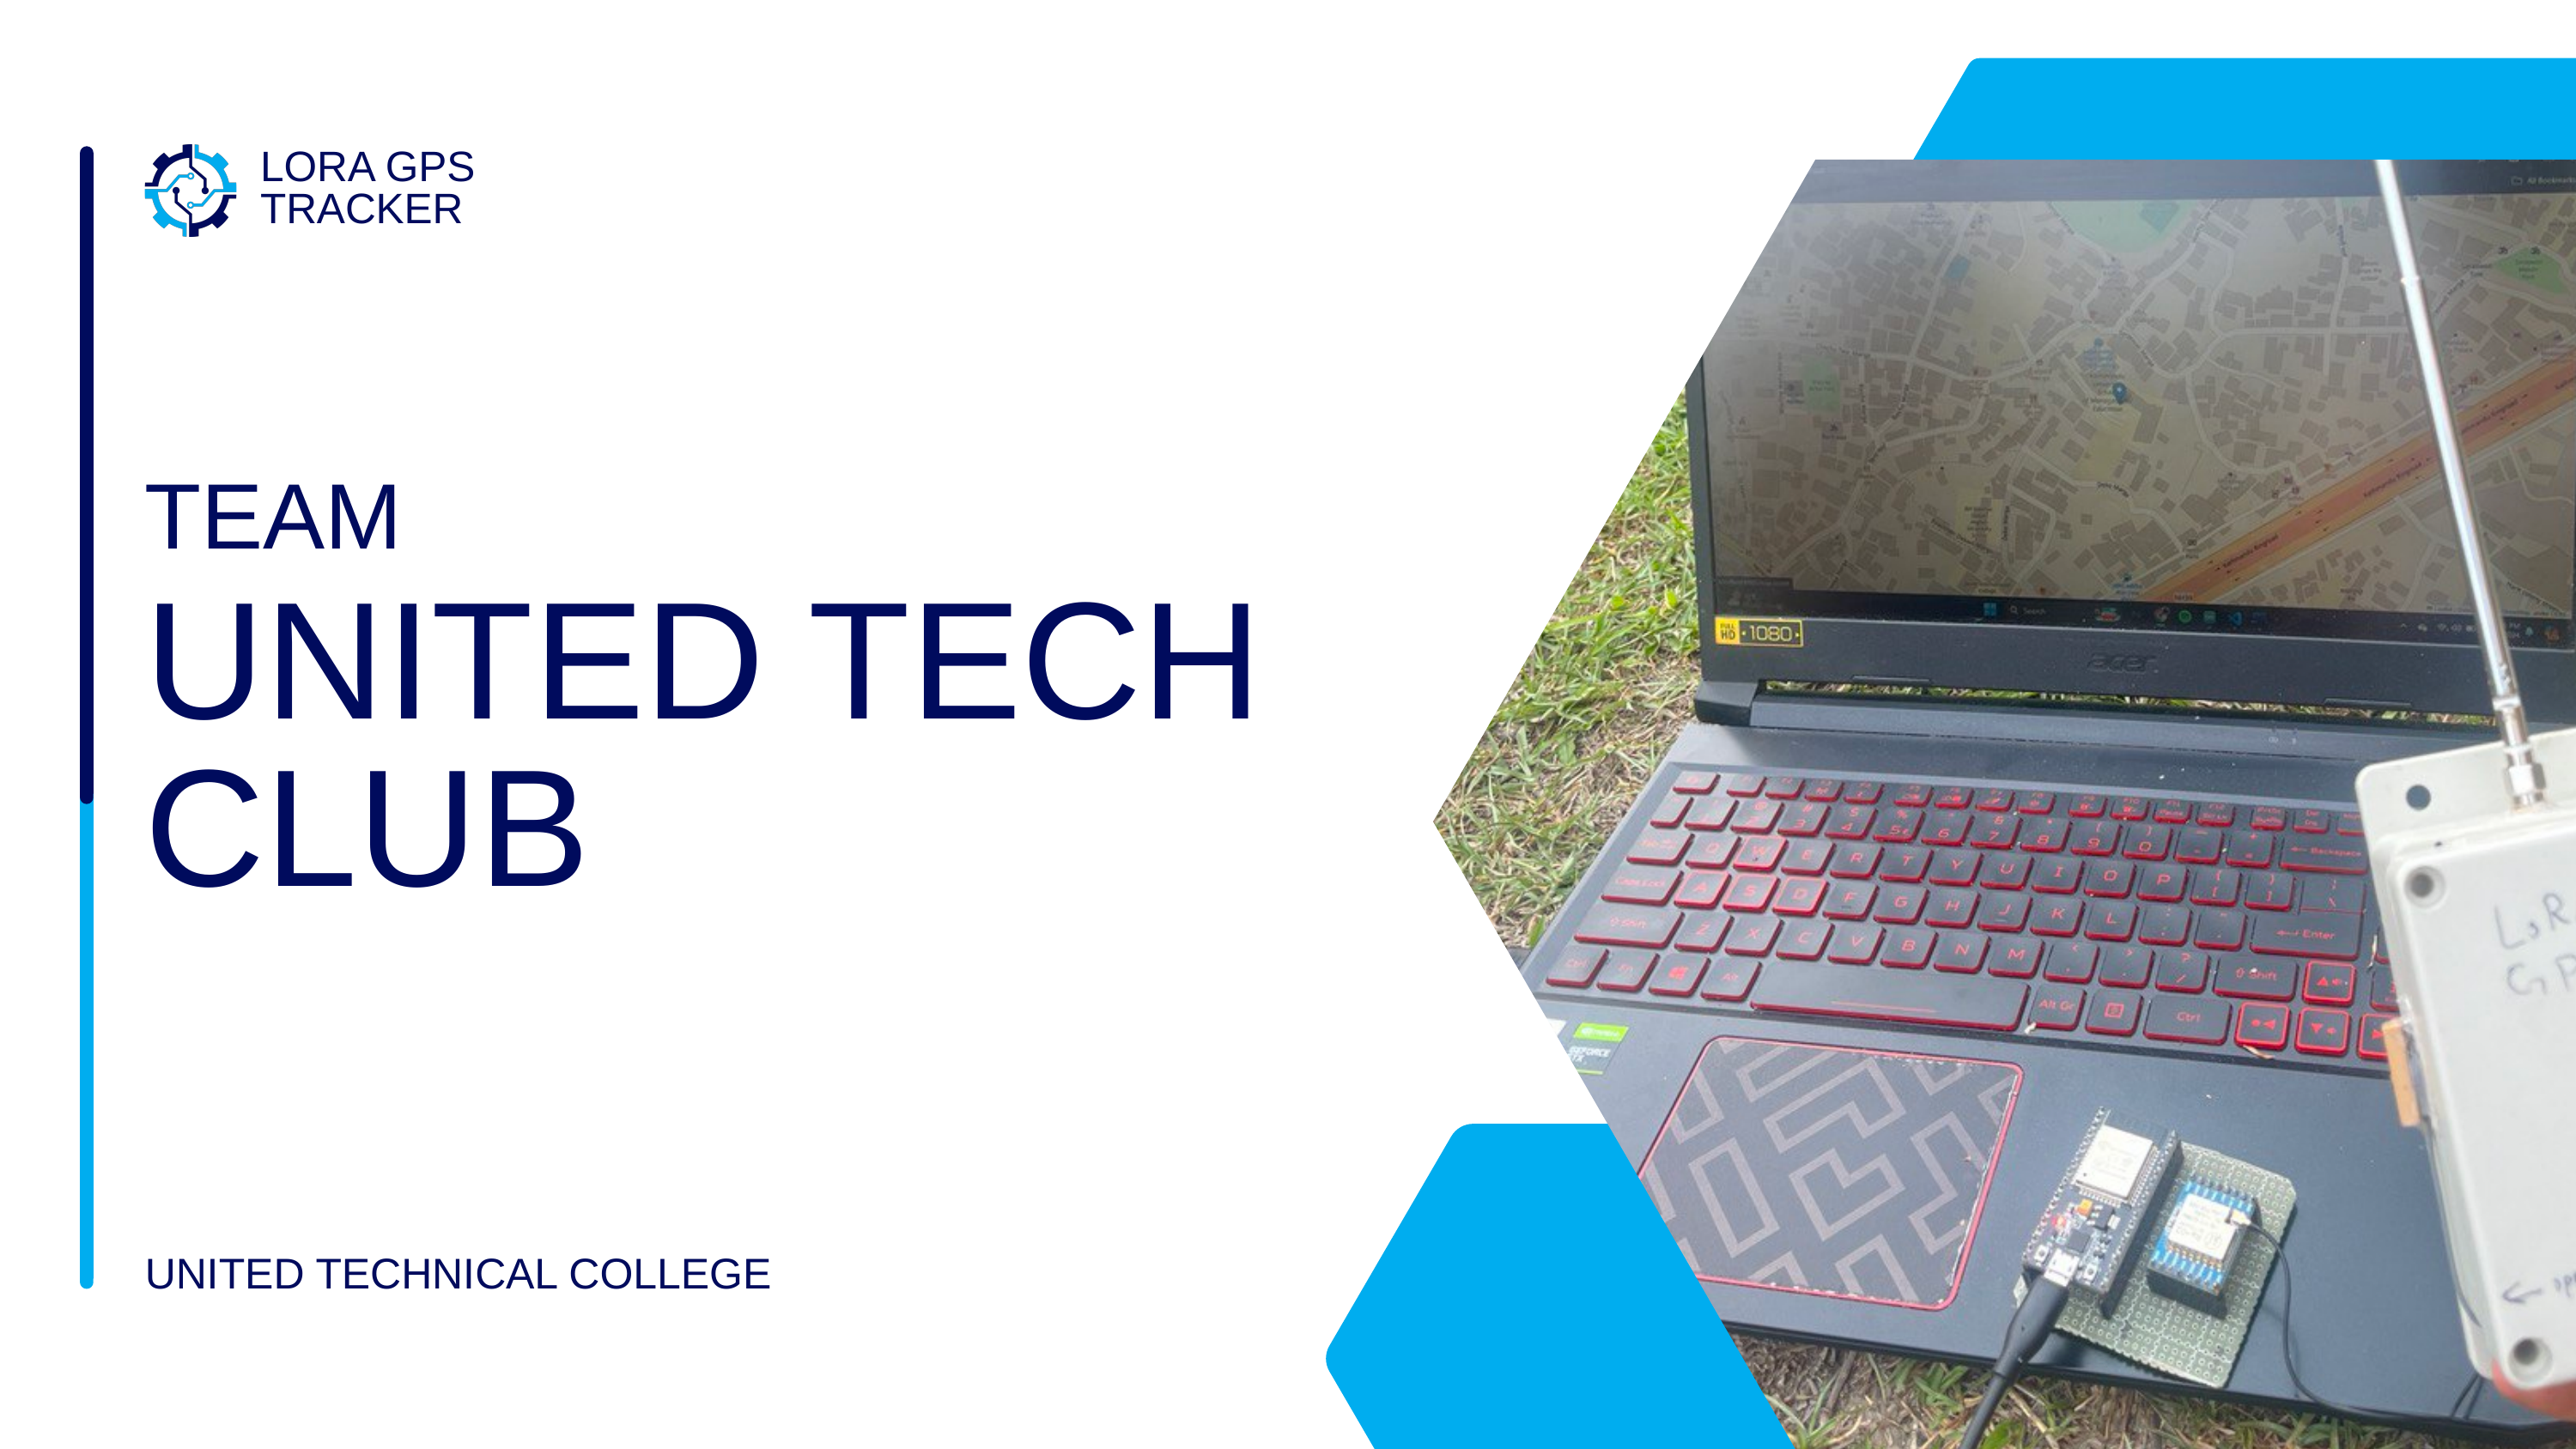

LORA GPS TRACKER

TEAM

UNITED TECH CLUB

UNITED TECHNICAL COLLEGE